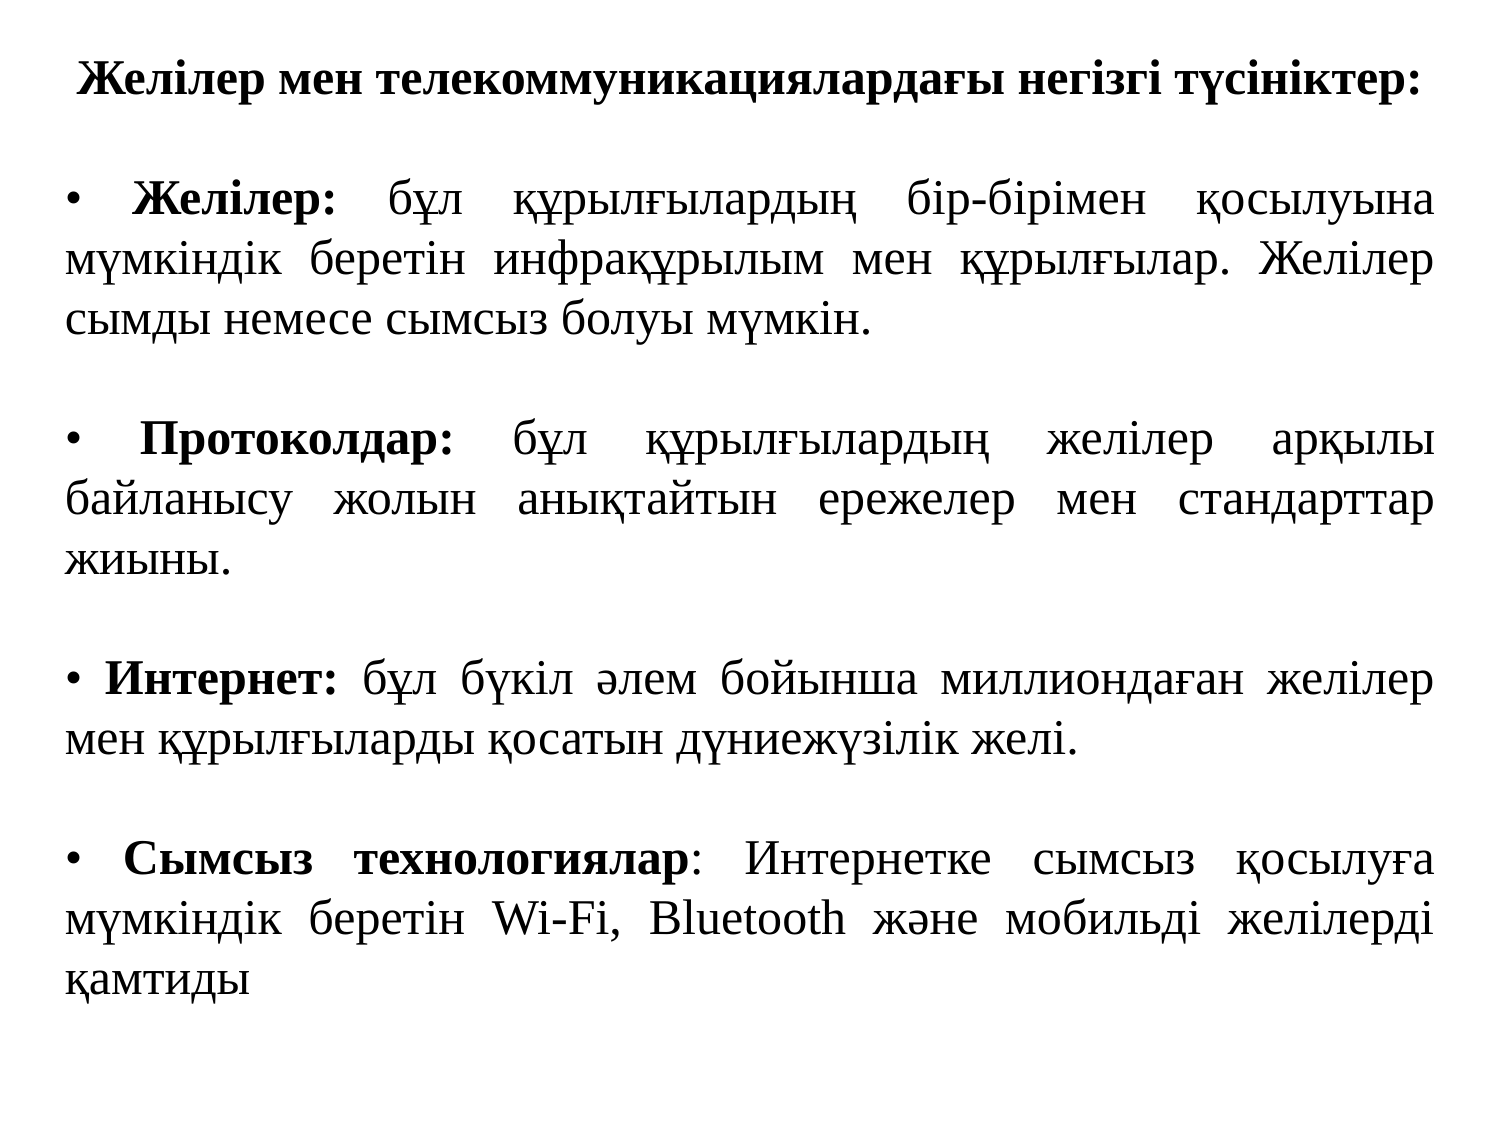

Желілер мен телекоммуникациялардағы негізгі түсініктер:

• Желілер: бұл құрылғылардың бір-бірімен қосылуына мүмкіндік беретін инфрақұрылым мен құрылғылар. Желілер сымды немесе сымсыз болуы мүмкін.

• Протоколдар: бұл құрылғылардың желілер арқылы байланысу жолын анықтайтын ережелер мен стандарттар жиыны.

• Интернет: бұл бүкіл әлем бойынша миллиондаған желілер мен құрылғыларды қосатын дүниежүзілік желі.

• Сымсыз технологиялар: Интернетке сымсыз қосылуға мүмкіндік беретін Wi-Fi, Bluetooth және мобильді желілерді қамтиды